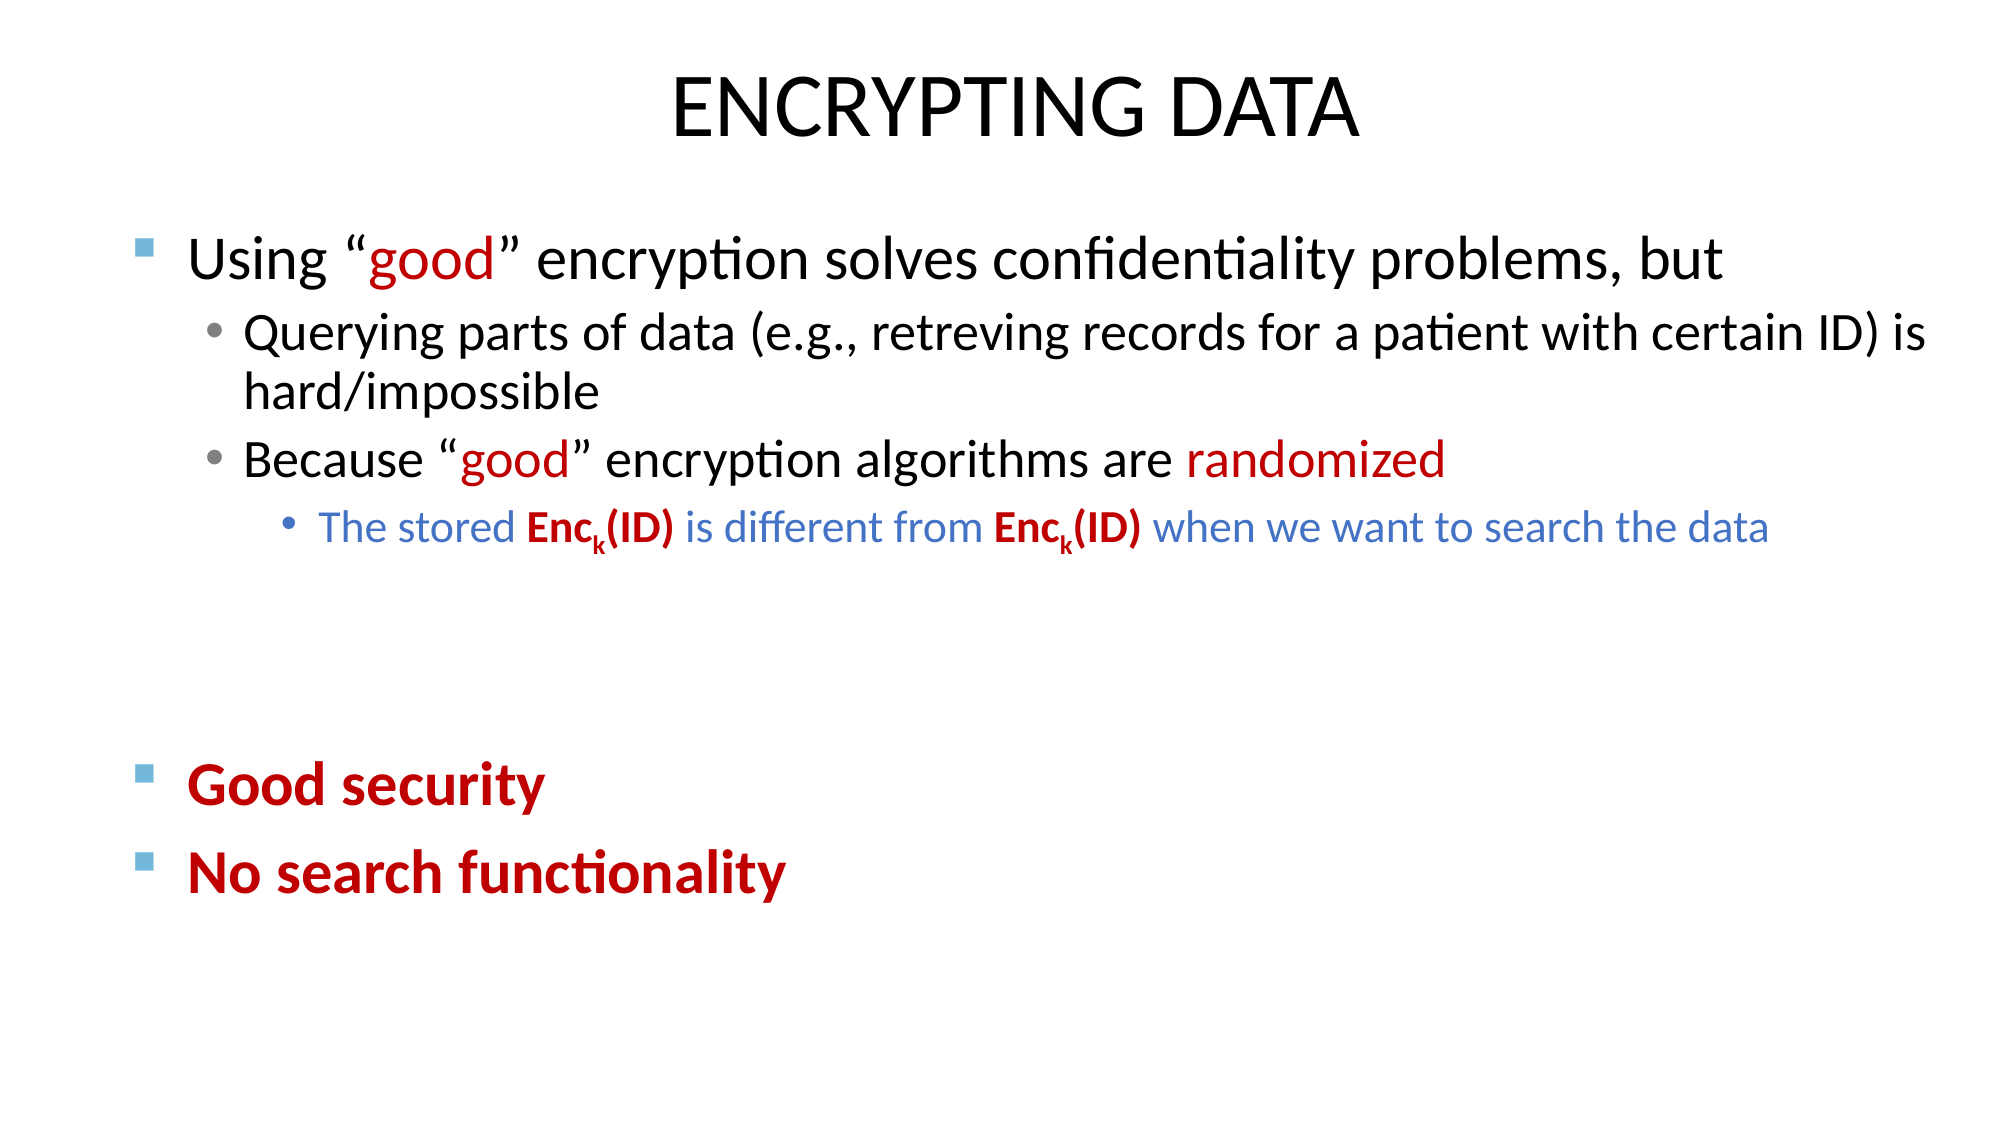

# Encrypting Data
Using “good” encryption solves confidentiality problems, but
Querying parts of data (e.g., retreving records for a patient with certain ID) is hard/impossible
Because “good” encryption algorithms are randomized
The stored Enck(ID) is different from Enck(ID) when we want to search the data

Good security
No search functionality